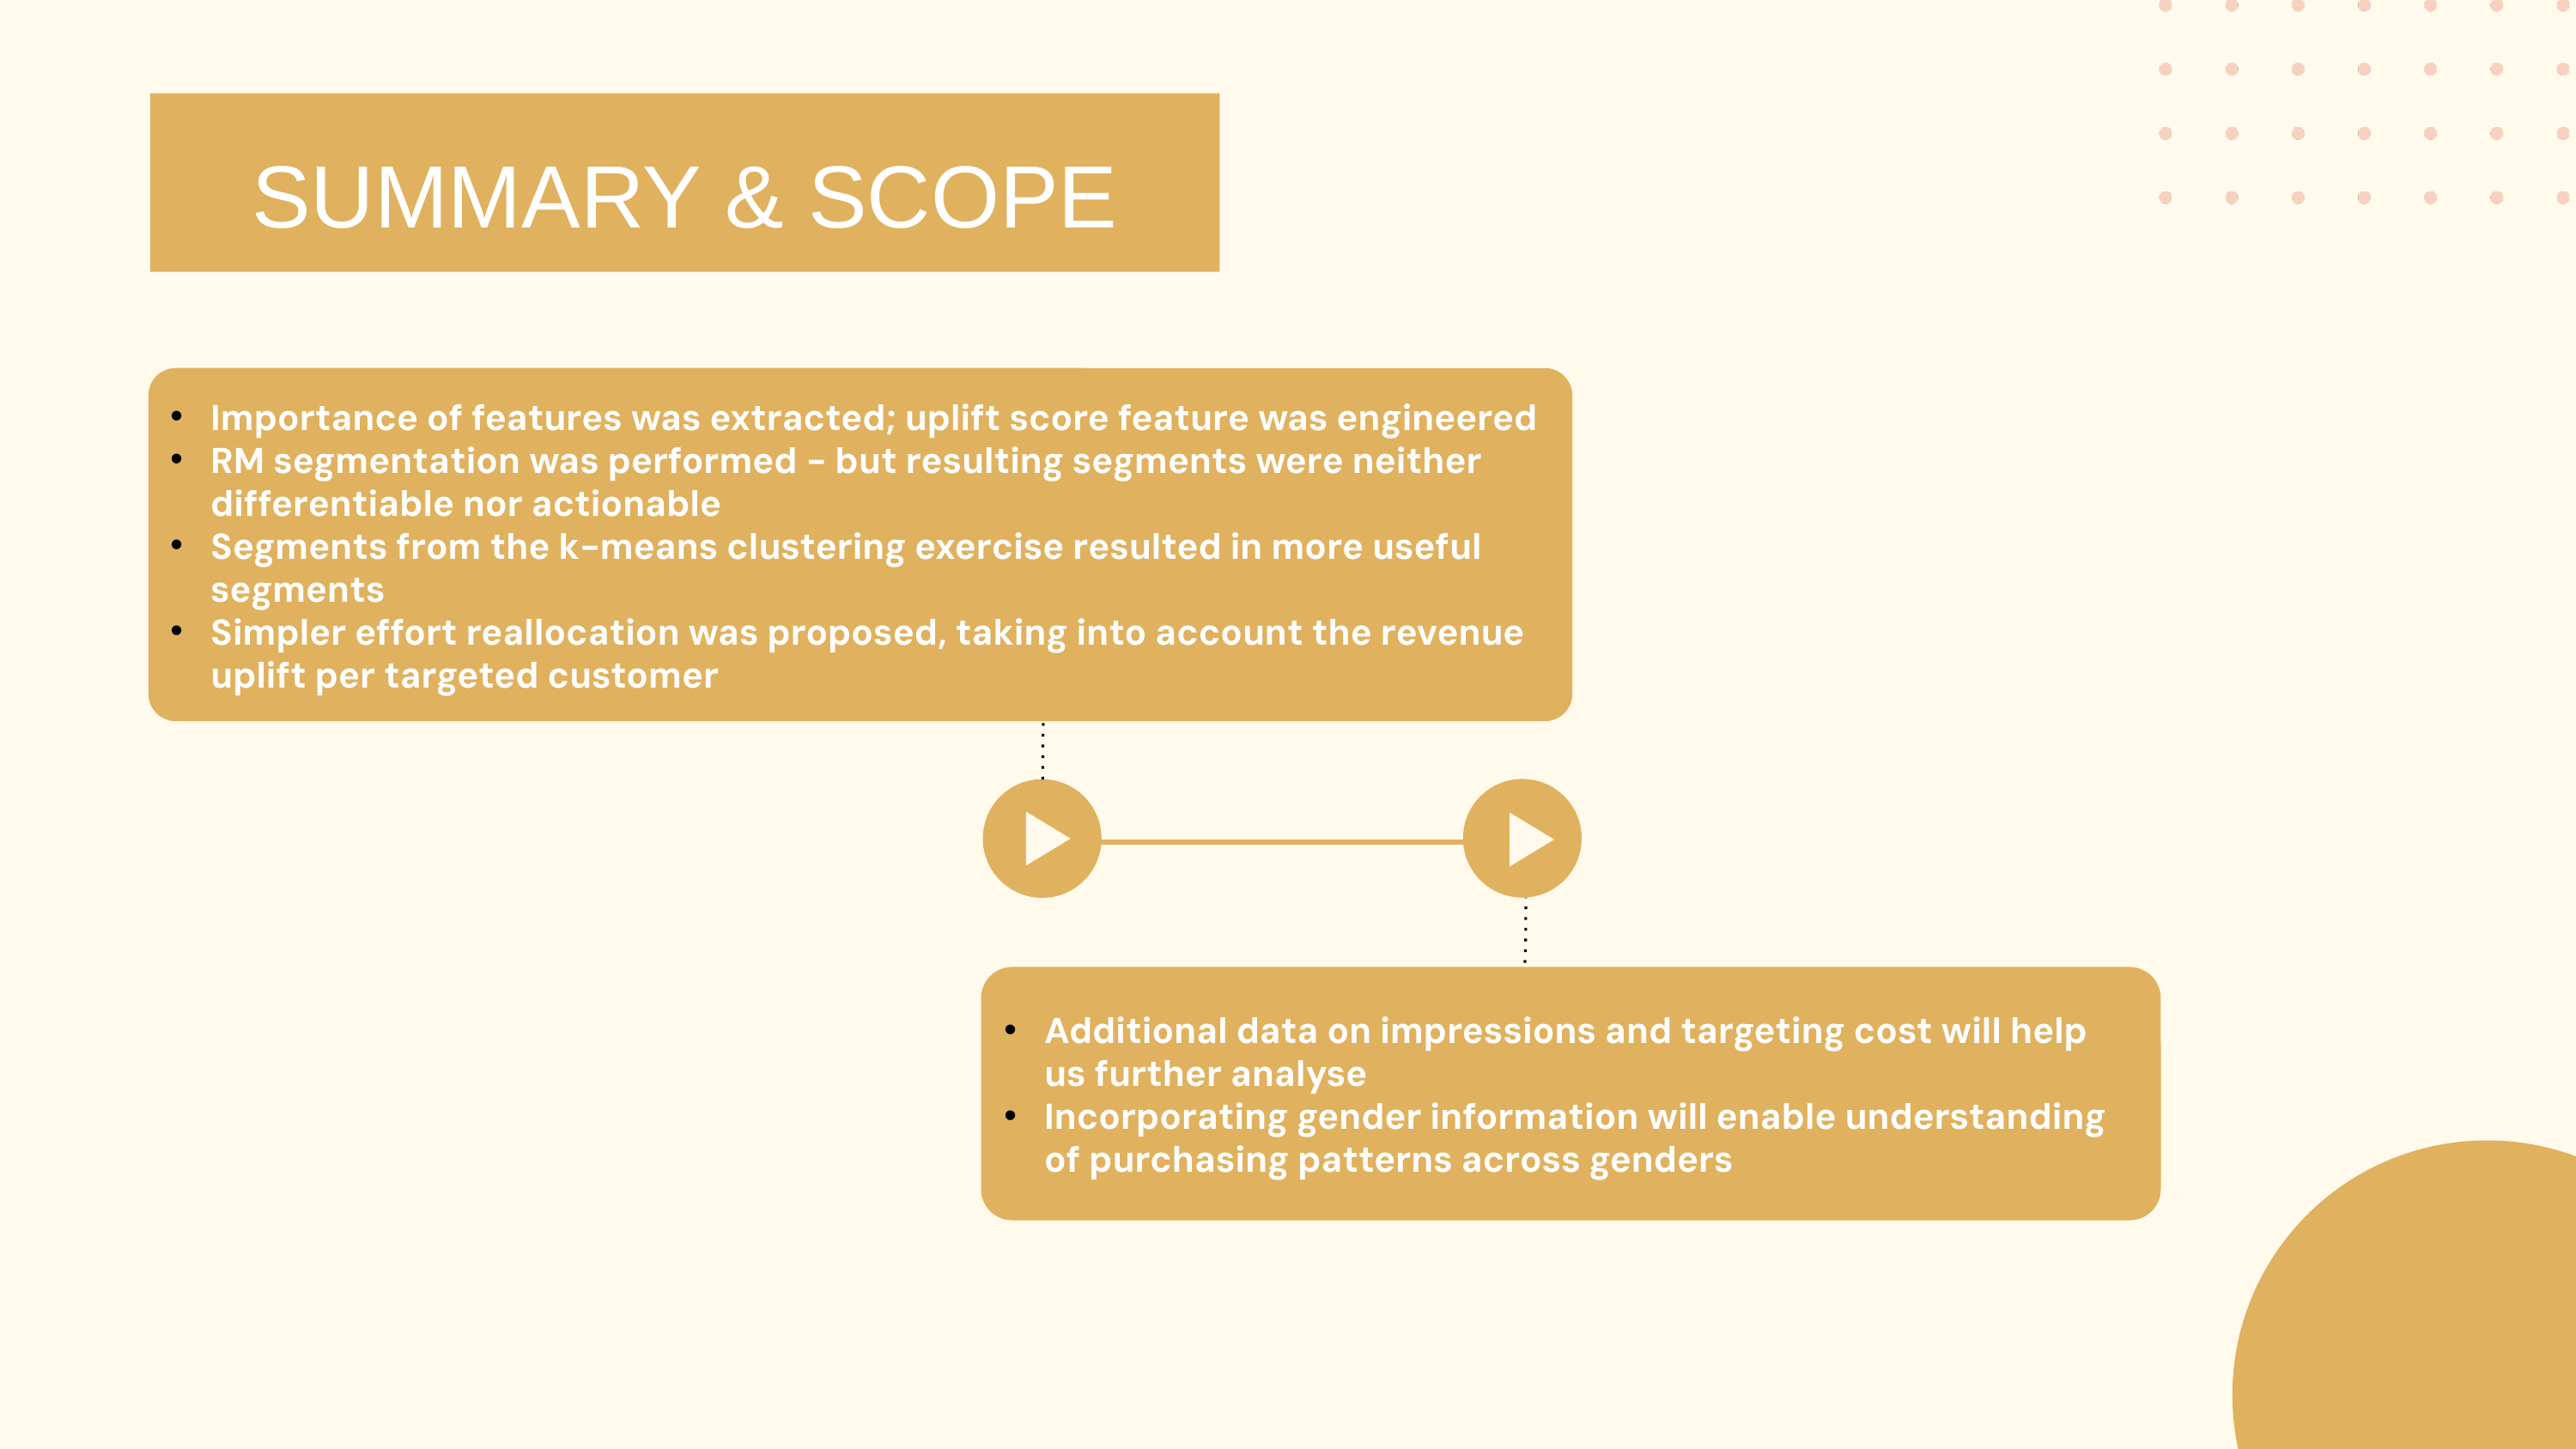

SUMMARY & SCOPE
Importance of features was extracted; uplift score feature was engineered
RM segmentation was performed - but resulting segments were neither differentiable nor actionable
Segments from the k-means clustering exercise resulted in more useful segments
Simpler effort reallocation was proposed, taking into account the revenue uplift per targeted customer

Additional data on impressions and targeting cost will help us further analyse
Incorporating gender information will enable understanding of purchasing patterns across genders